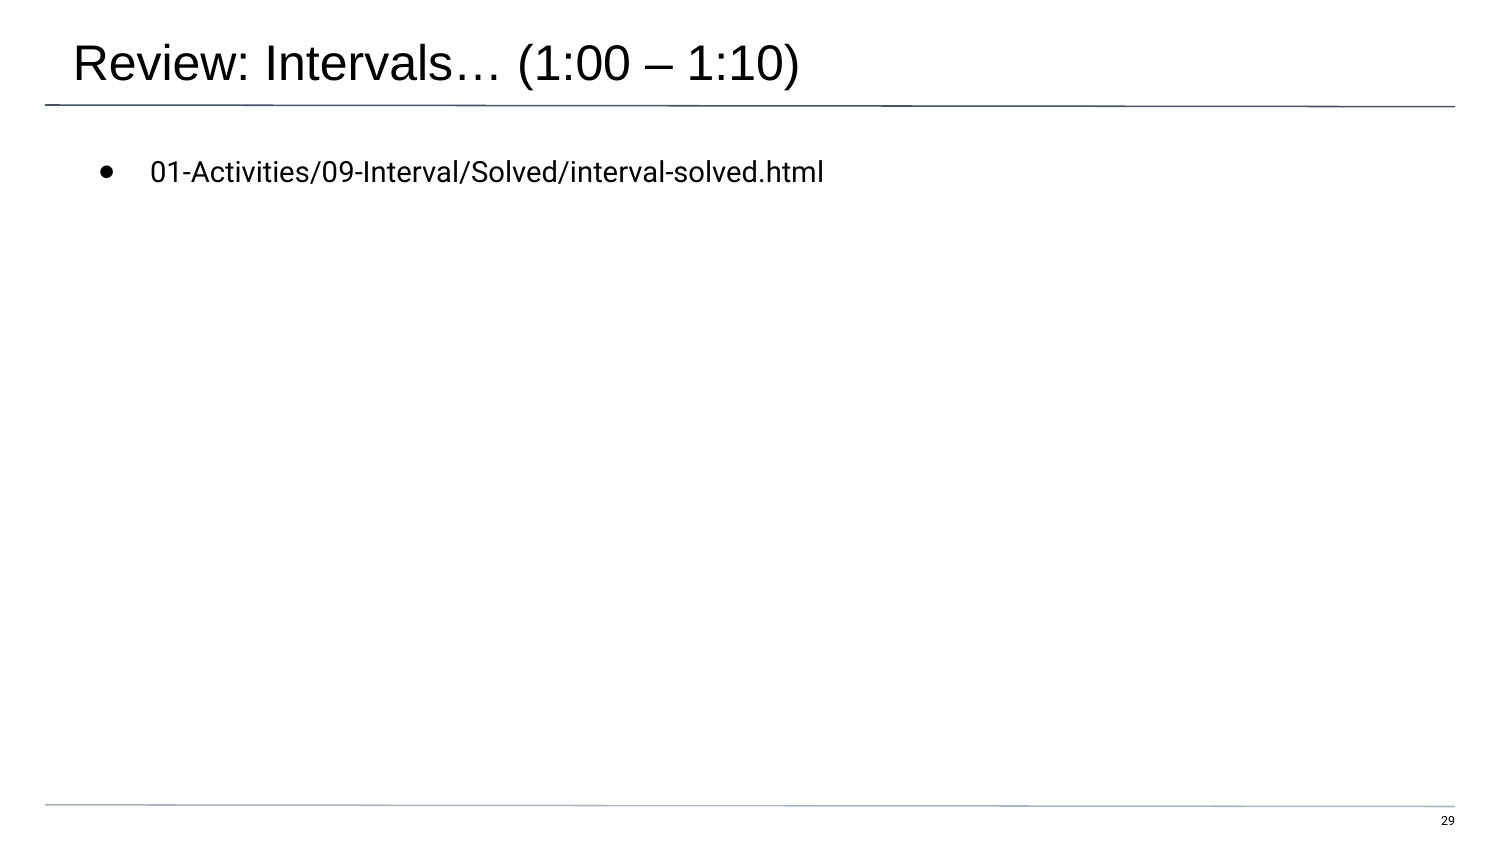

# Review: Intervals… (1:00 – 1:10)

01-Activities/09-Interval/Solved/interval-solved.html